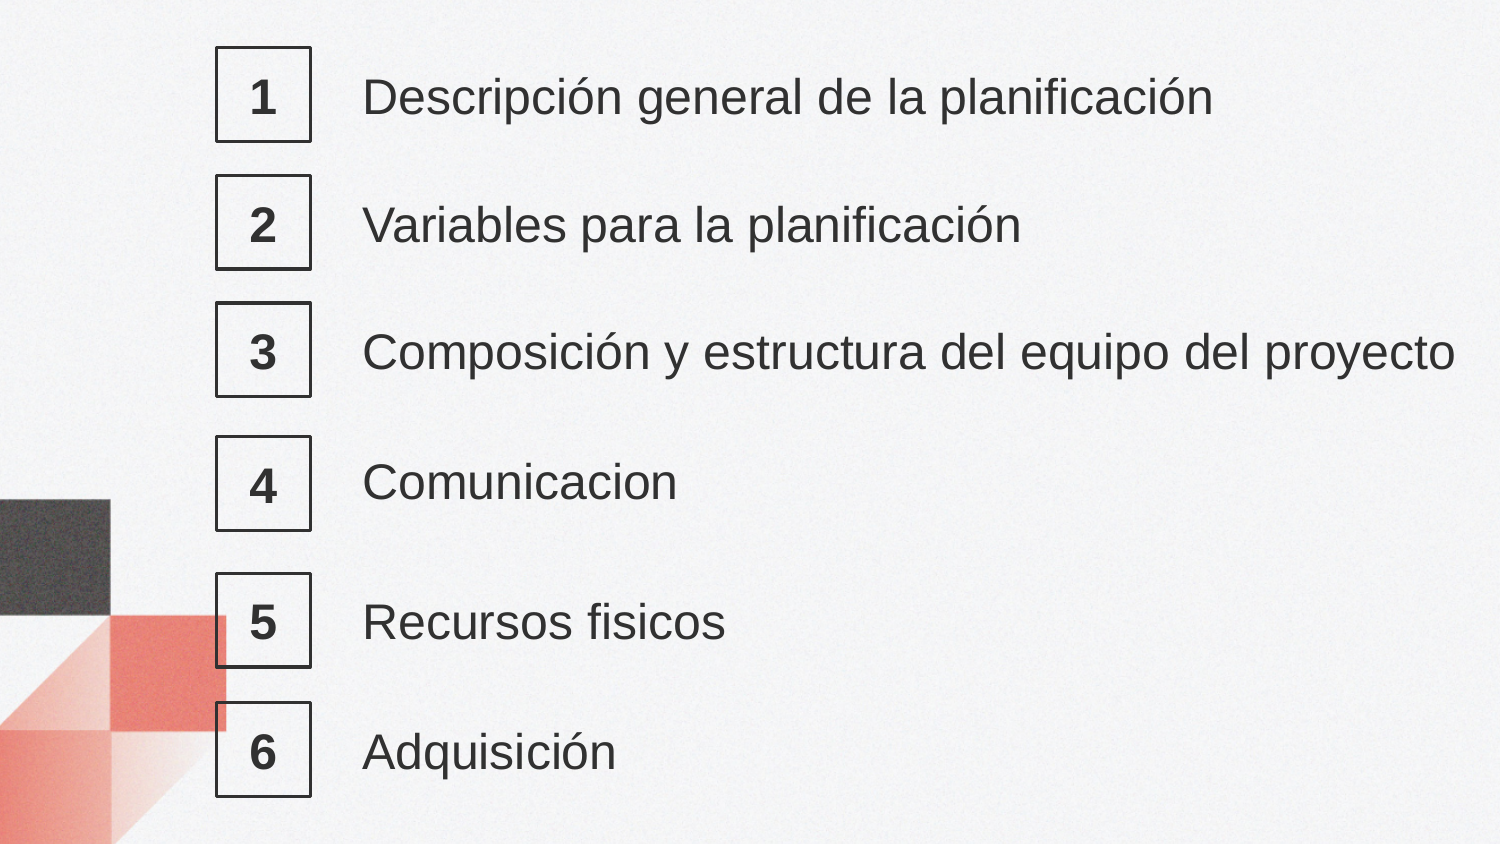

1
# Descripción general de la planificación
2
Variables para la planificación
3
Composición y estructura del equipo del proyecto
4
Comunicacion
5
Recursos fisicos
6
Adquisición